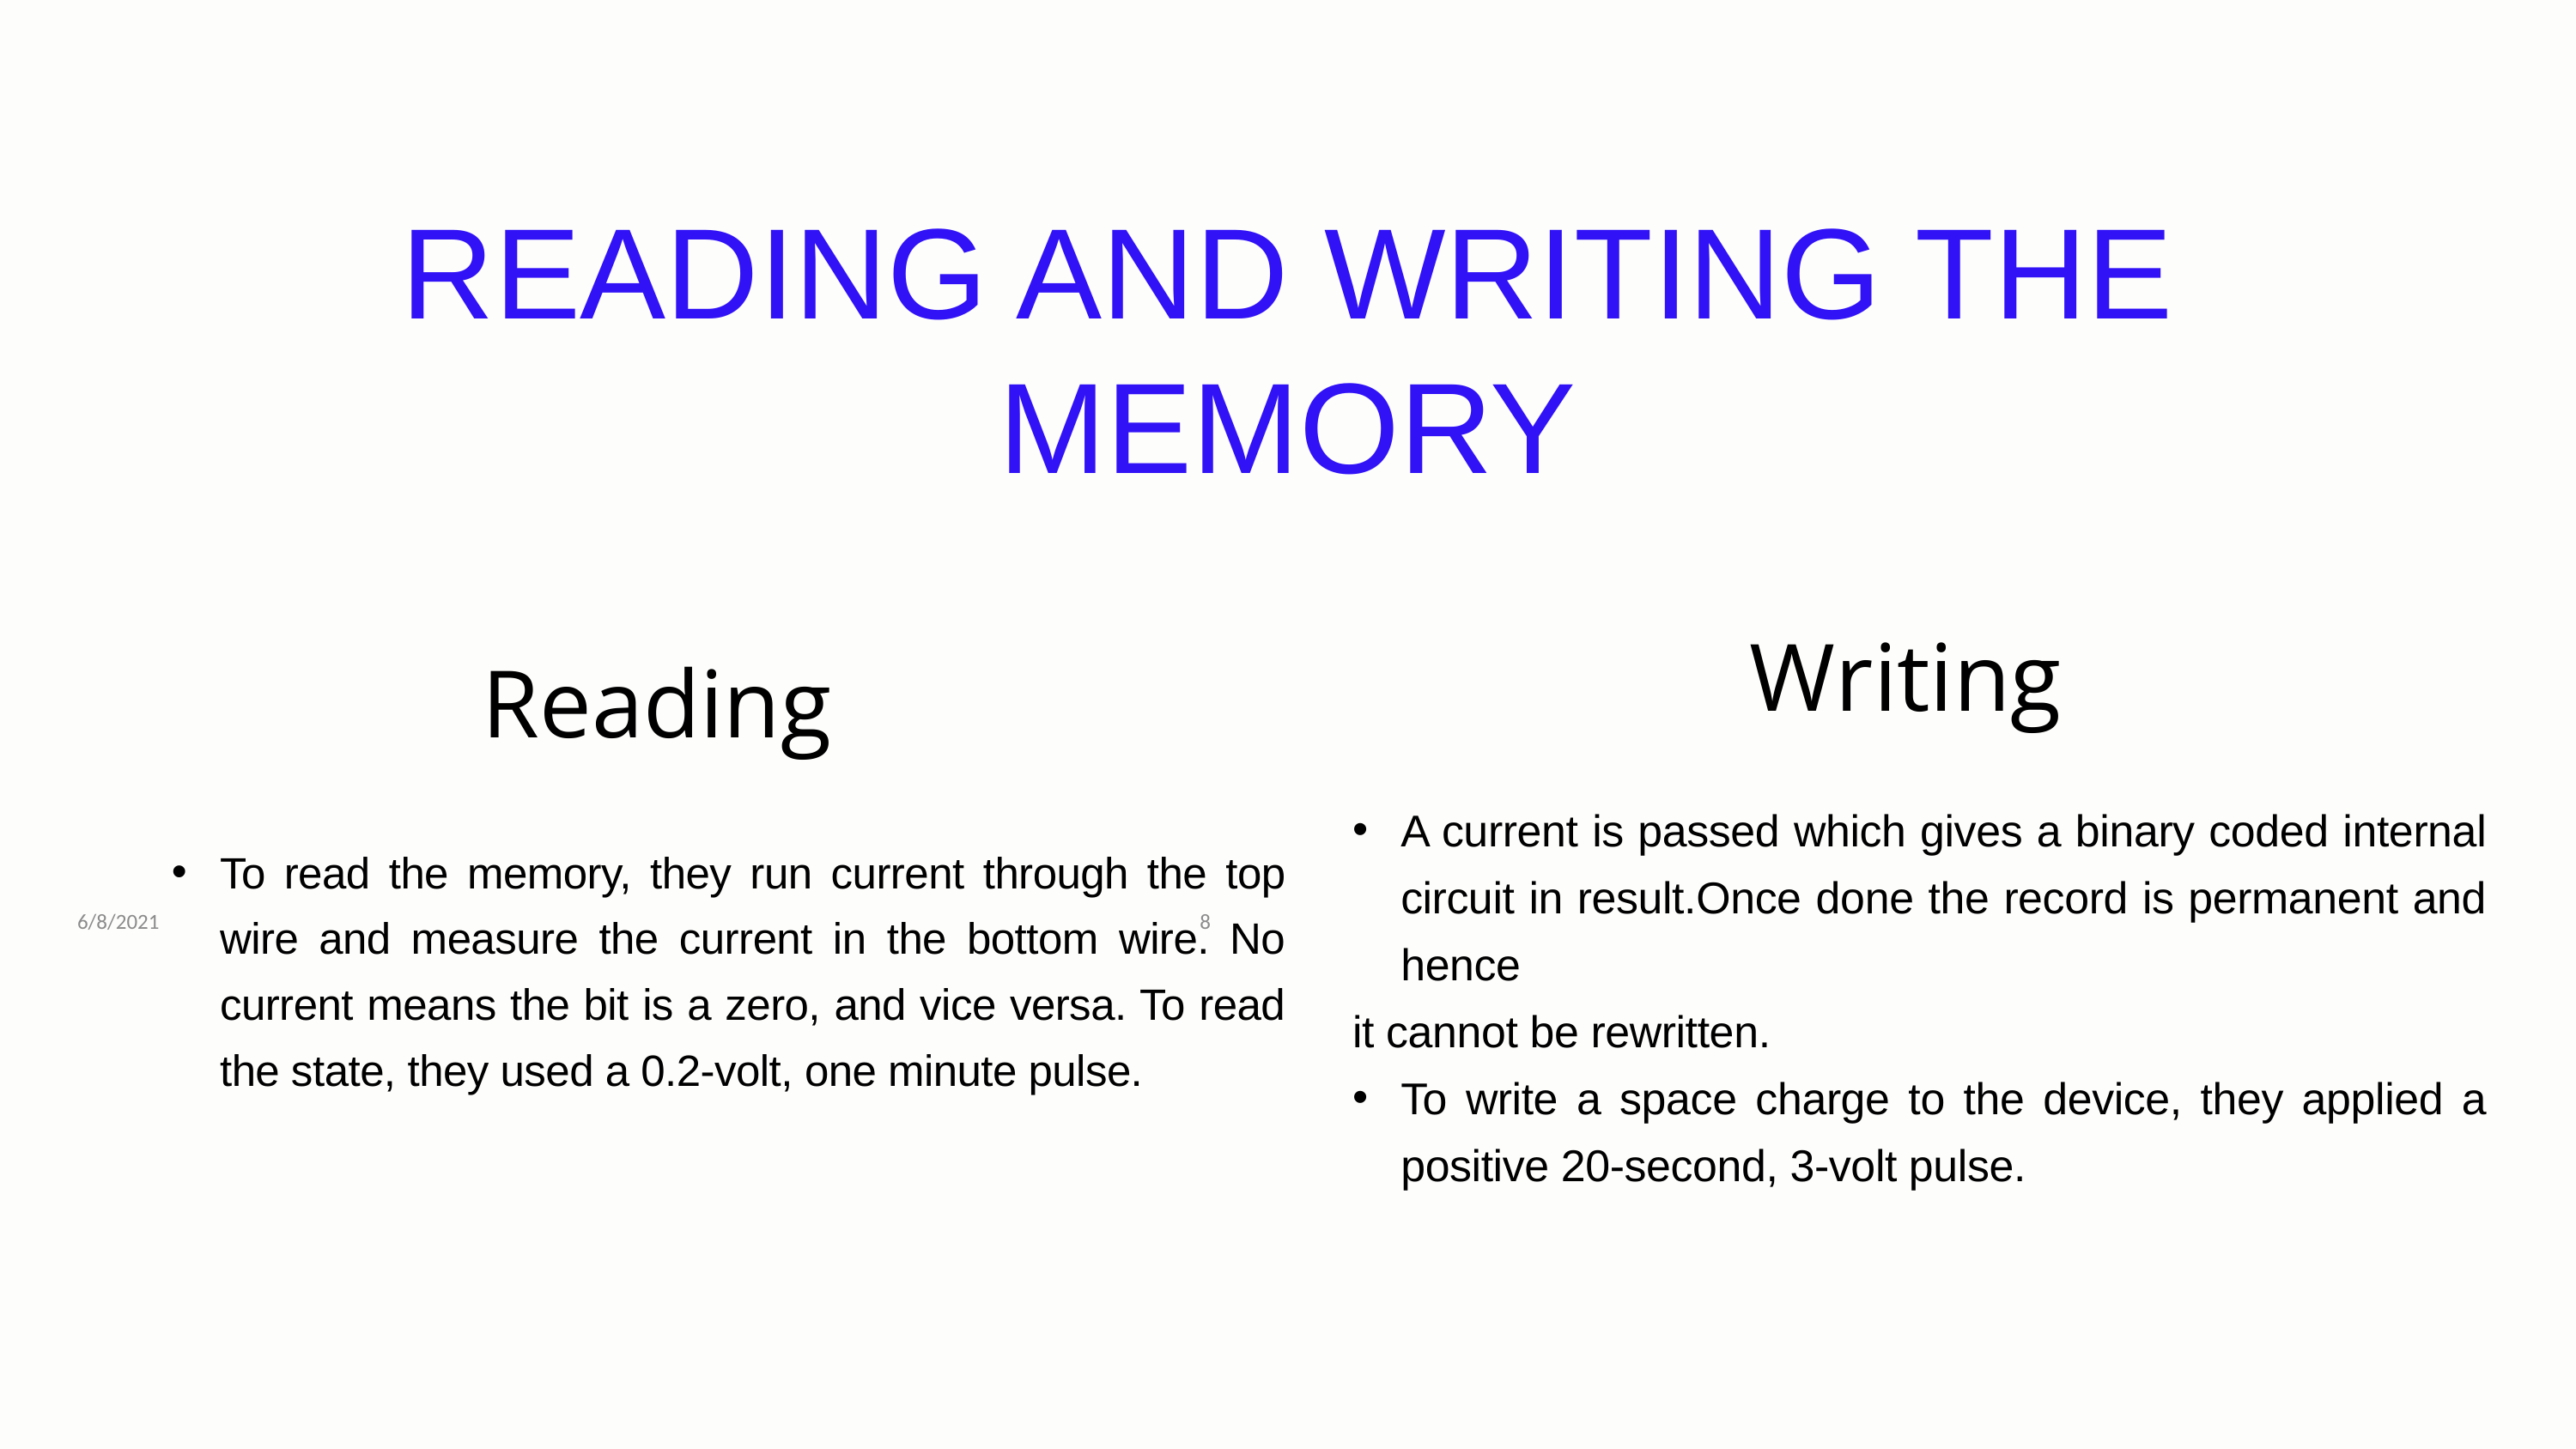

READING AND WRITING THE MEMORY
Writing
Reading
A current is passed which gives a binary coded internal circuit in result.Once done the record is permanent and hence
it cannot be rewritten.
To write a space charge to the device, they applied a positive 20-second, 3-volt pulse.
To read the memory, they run current through the top wire and measure the current in the bottom wire. No current means the bit is a zero, and vice versa. To read the state, they used a 0.2-volt, one minute pulse.
6/8/2021
8